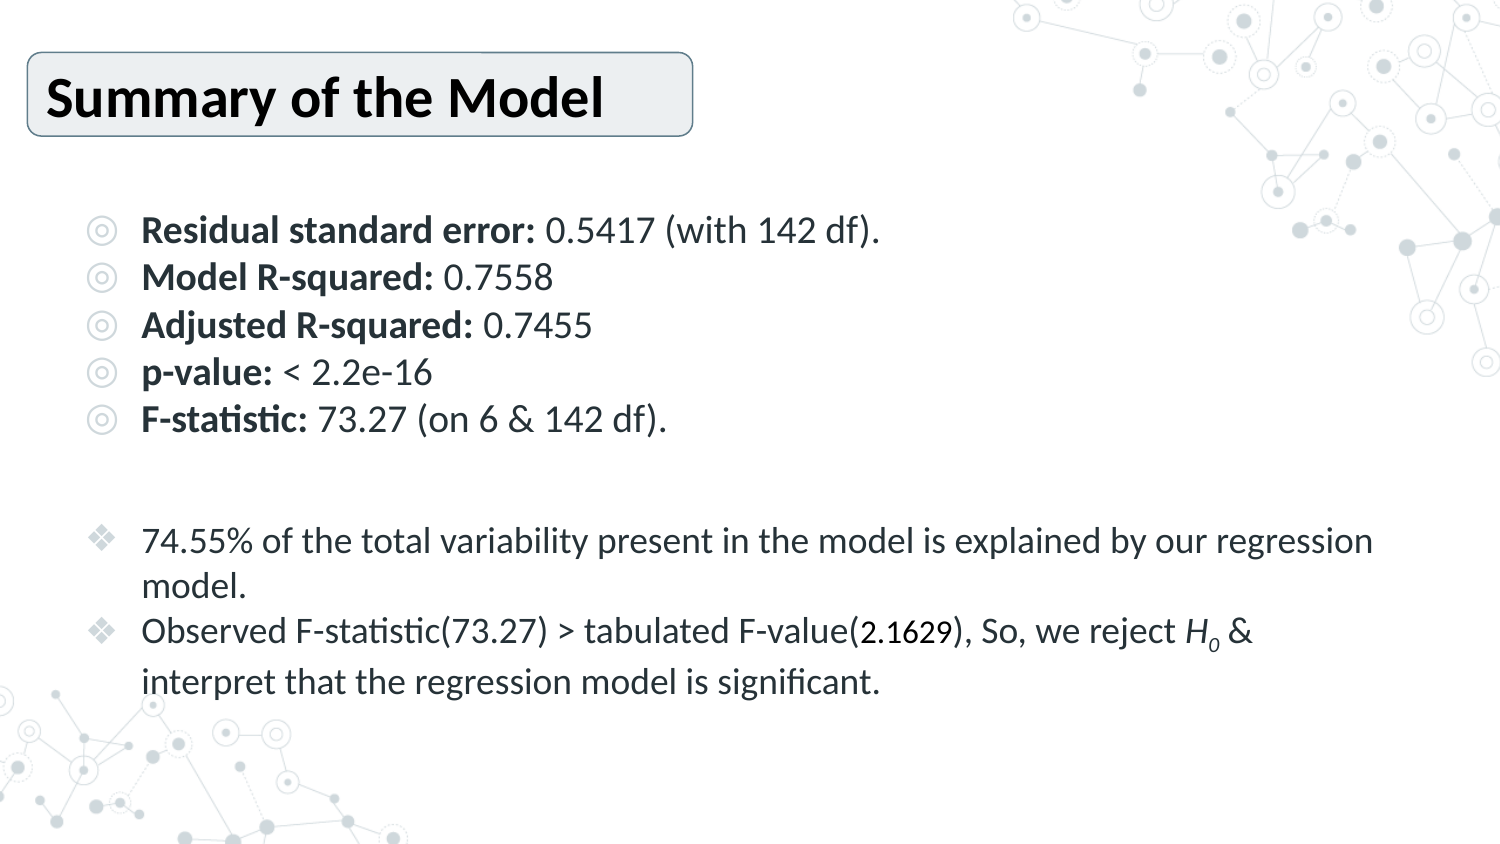

Summary of the Model
Residual standard error: 0.5417 (with 142 df).
Model R-squared: 0.7558
Adjusted R-squared: 0.7455
p-value: < 2.2e-16
F-statistic: 73.27 (on 6 & 142 df).

74.55% of the total variability present in the model is explained by our regression model.
Observed F-statistic(73.27) > tabulated F-value(2.1629), So, we reject H0 & interpret that the regression model is significant.